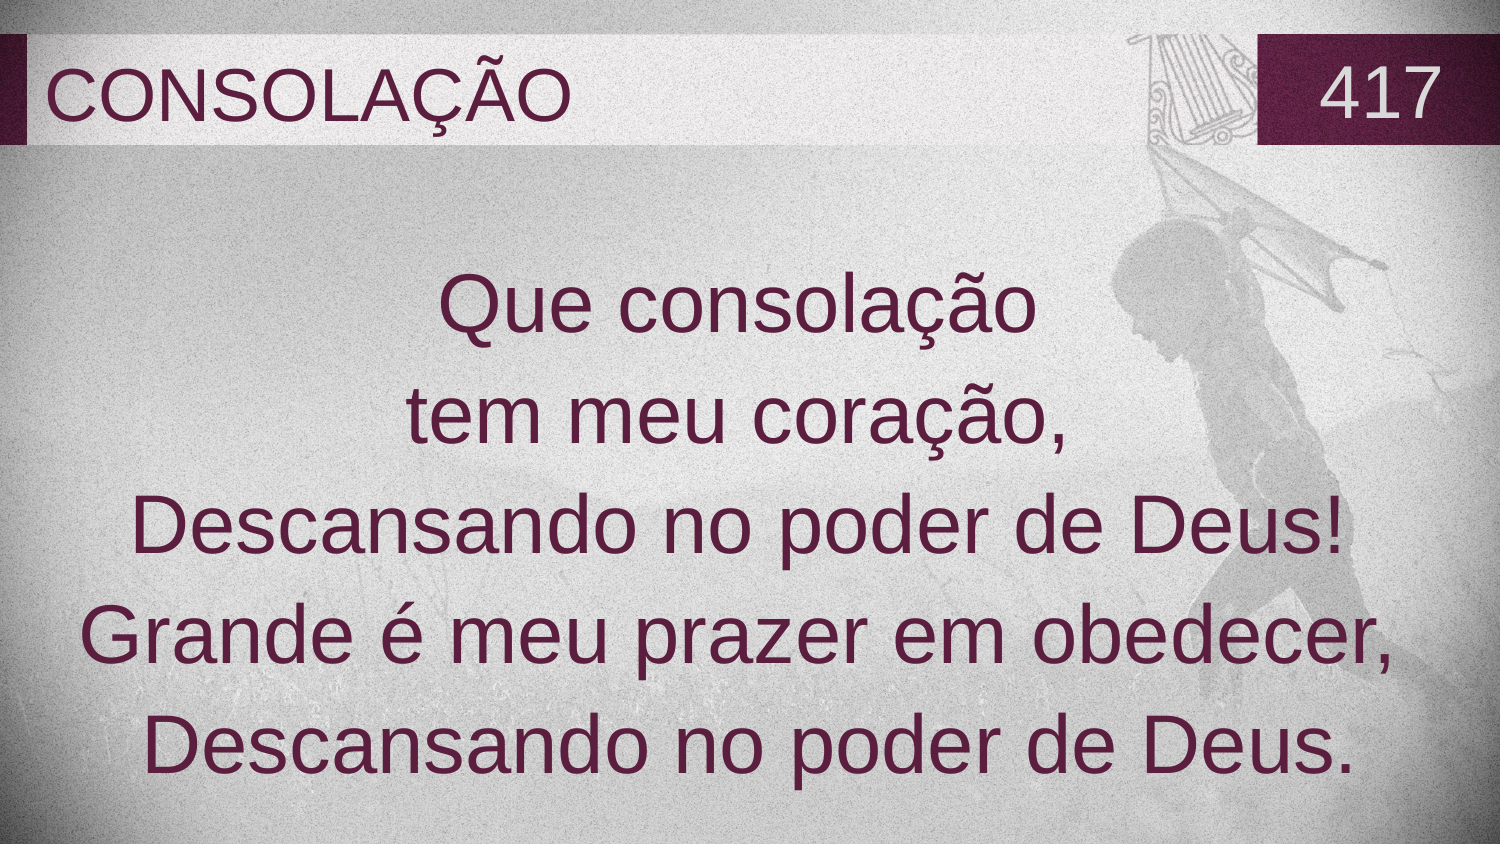

# CONSOLAÇÃO
417
Que consolação
tem meu coração,
Descansando no poder de Deus!
Grande é meu prazer em obedecer,
Descansando no poder de Deus.